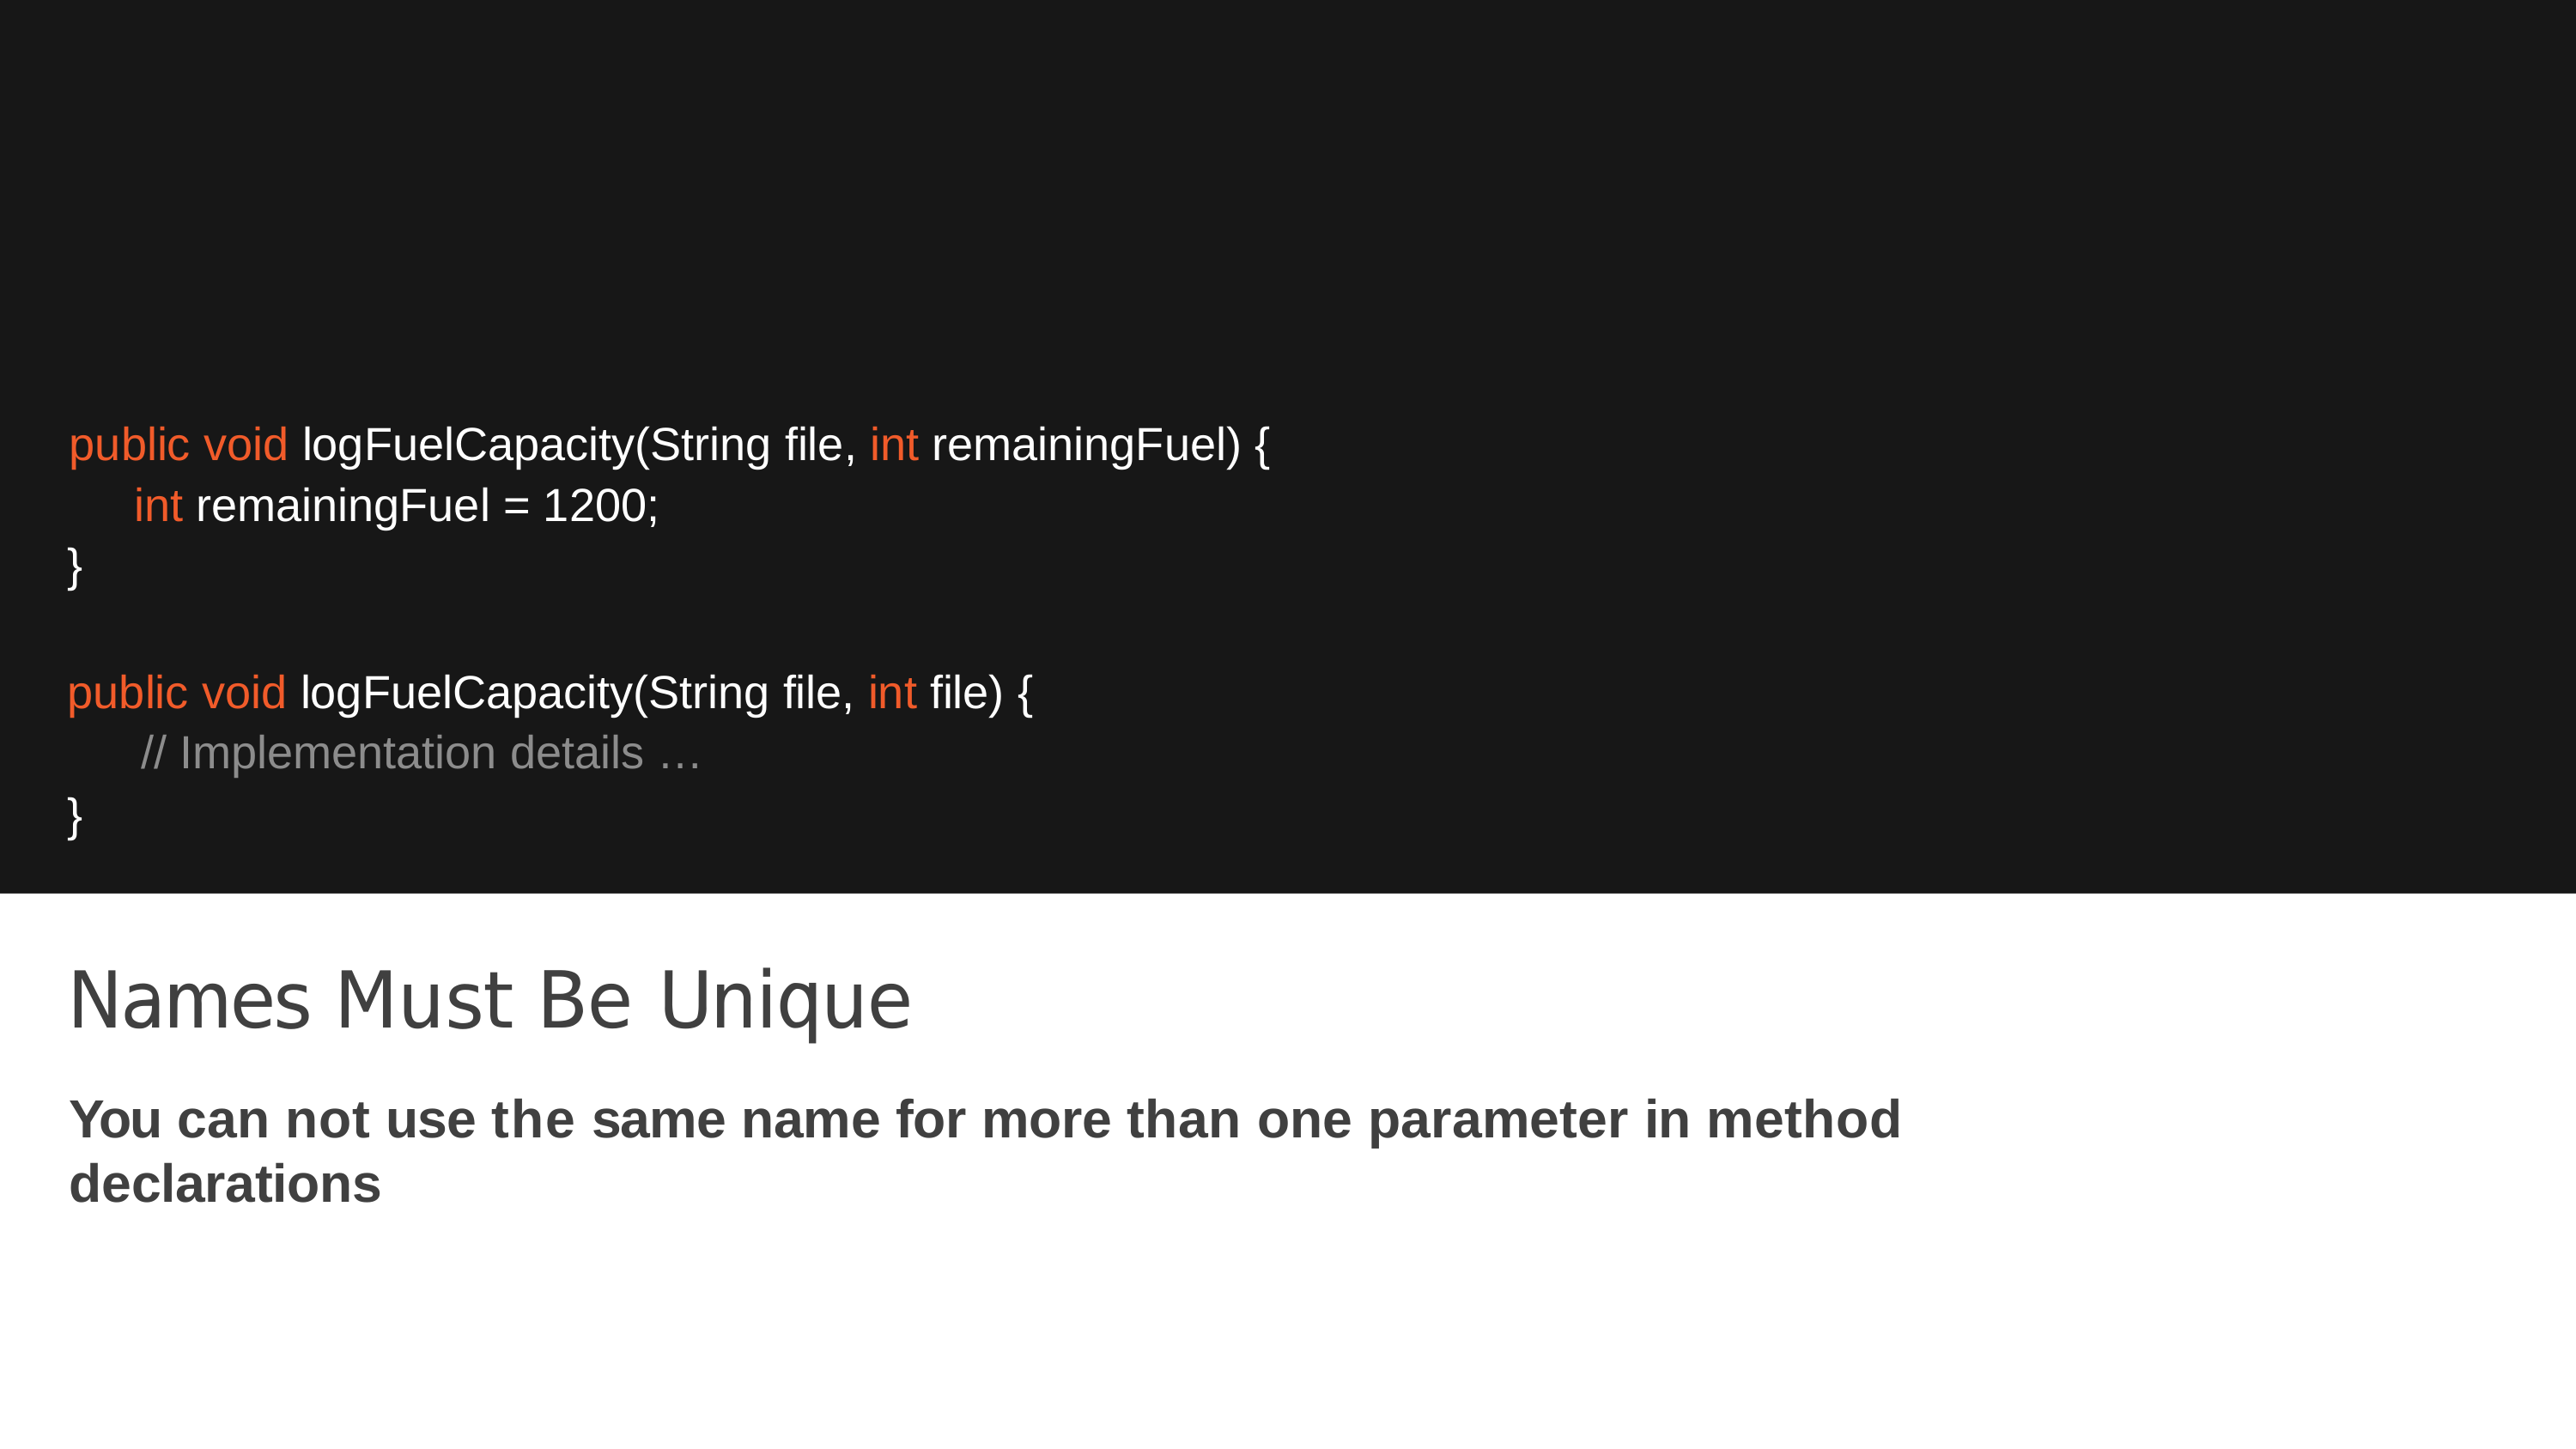

public void logFuelCapacity(String file, int remainingFuel) {  int remainingFuel = 1200;
}

public void logFuelCapacity(String file, int file) {
// Implementation details …
}
Names Must Be Unique
You can not use the same name for more than one parameter in method declarations
27